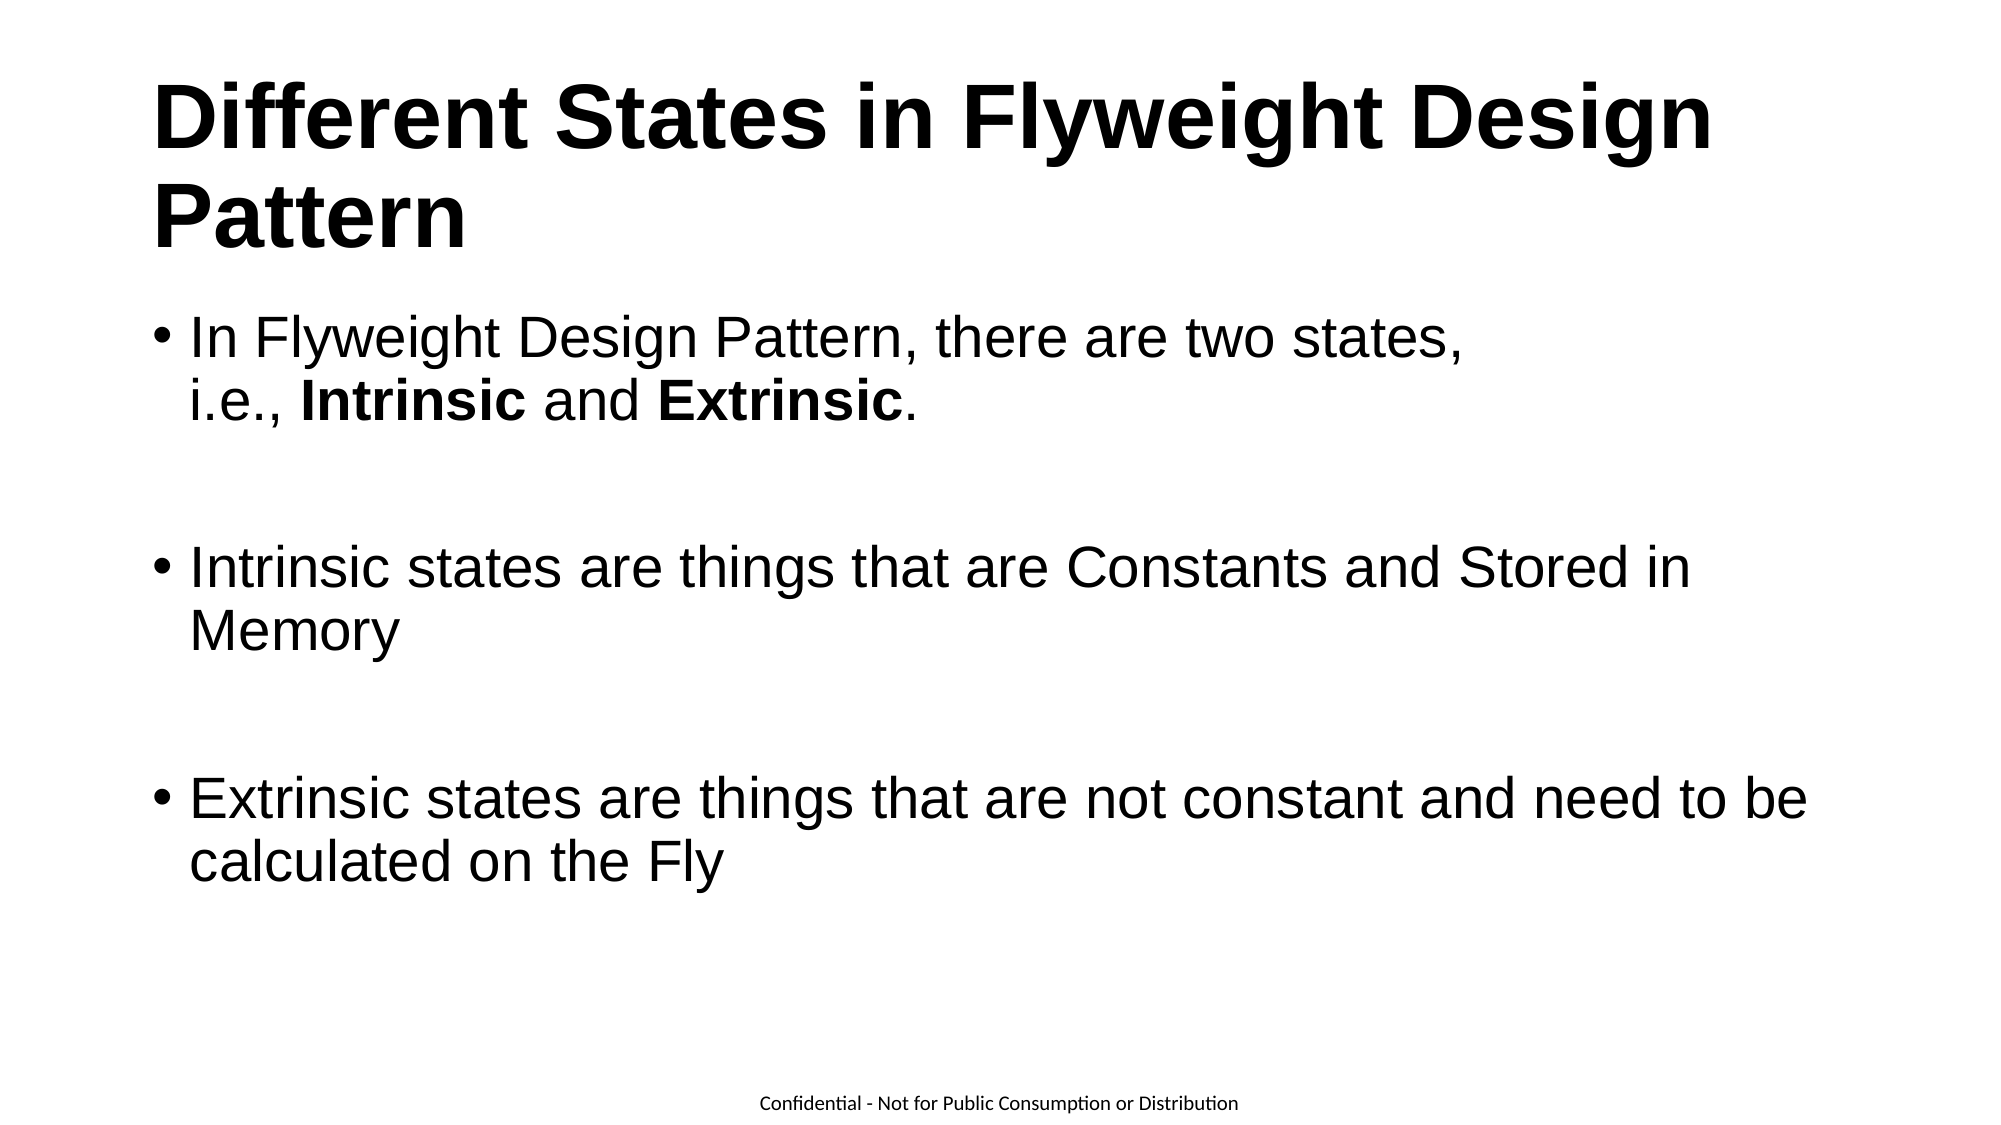

# Different States in Flyweight Design Pattern
In Flyweight Design Pattern, there are two states, i.e., Intrinsic and Extrinsic.

Intrinsic states are things that are Constants and Stored in Memory

Extrinsic states are things that are not constant and need to be calculated on the Fly